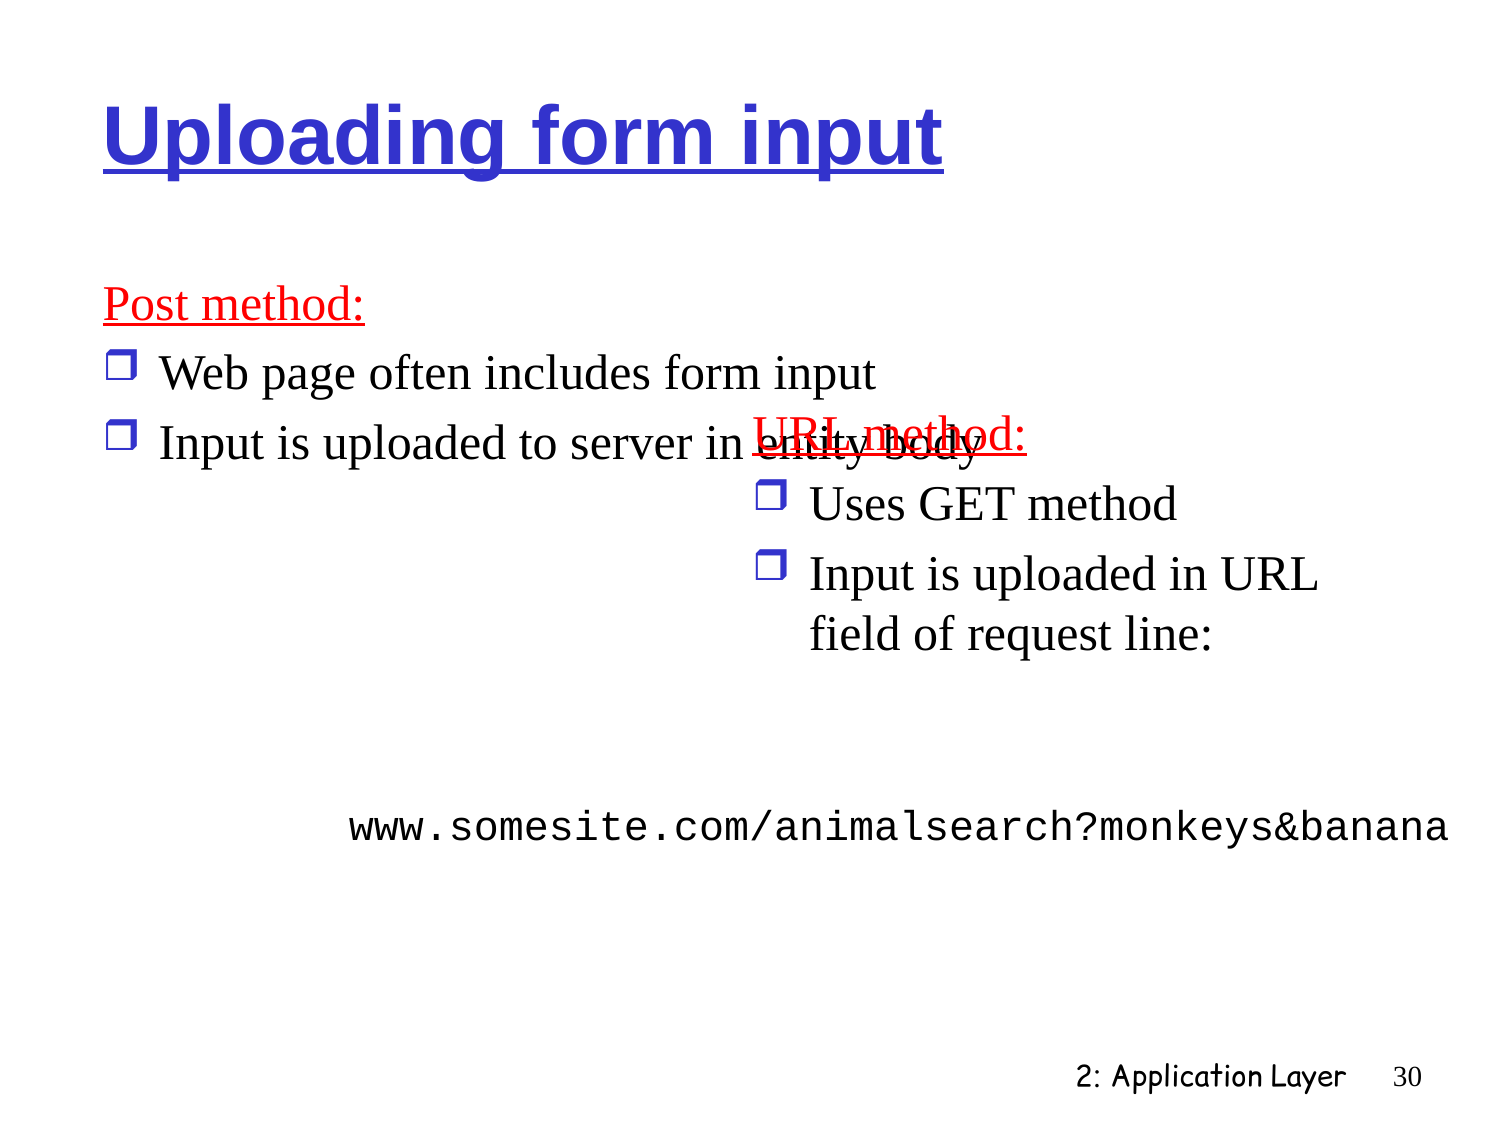

# Uploading form input
Post method:
Web page often includes form input
Input is uploaded to server in entity body
URL method:
Uses GET method
Input is uploaded in URL field of request line:

www.somesite.com/animalsearch?monkeys&banana
2: Application Layer
30